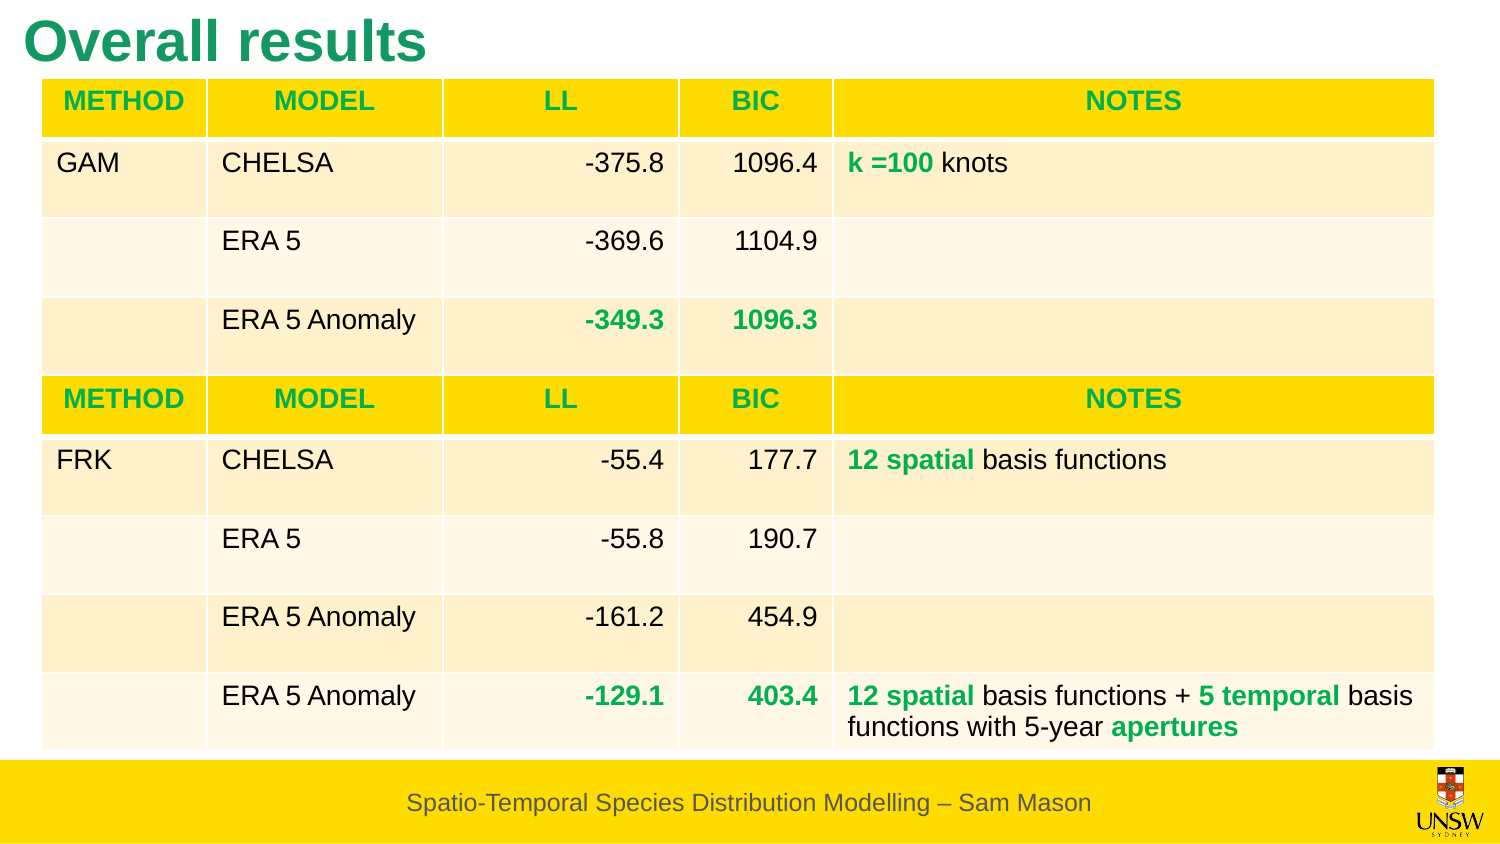

Overall results
| METHOD | MODEL | LL | BIC | NOTES |
| --- | --- | --- | --- | --- |
| GAM | CHELSA | -375.8 | 1096.4 | k =100 knots |
|  | ERA 5 | -369.6 | 1104.9 |  |
|  | ERA 5 Anomaly | -349.3 | 1096.3 |  |
| METHOD | MODEL | LL | BIC | NOTES |
| --- | --- | --- | --- | --- |
| FRK | CHELSA | -55.4 | 177.7 | 12 spatial basis functions |
|  | ERA 5 | -55.8 | 190.7 |  |
|  | ERA 5 Anomaly | -161.2 | 454.9 |  |
|  | ERA 5 Anomaly | -129.1 | 403.4 | 12 spatial basis functions + 5 temporal basis functions with 5-year apertures |